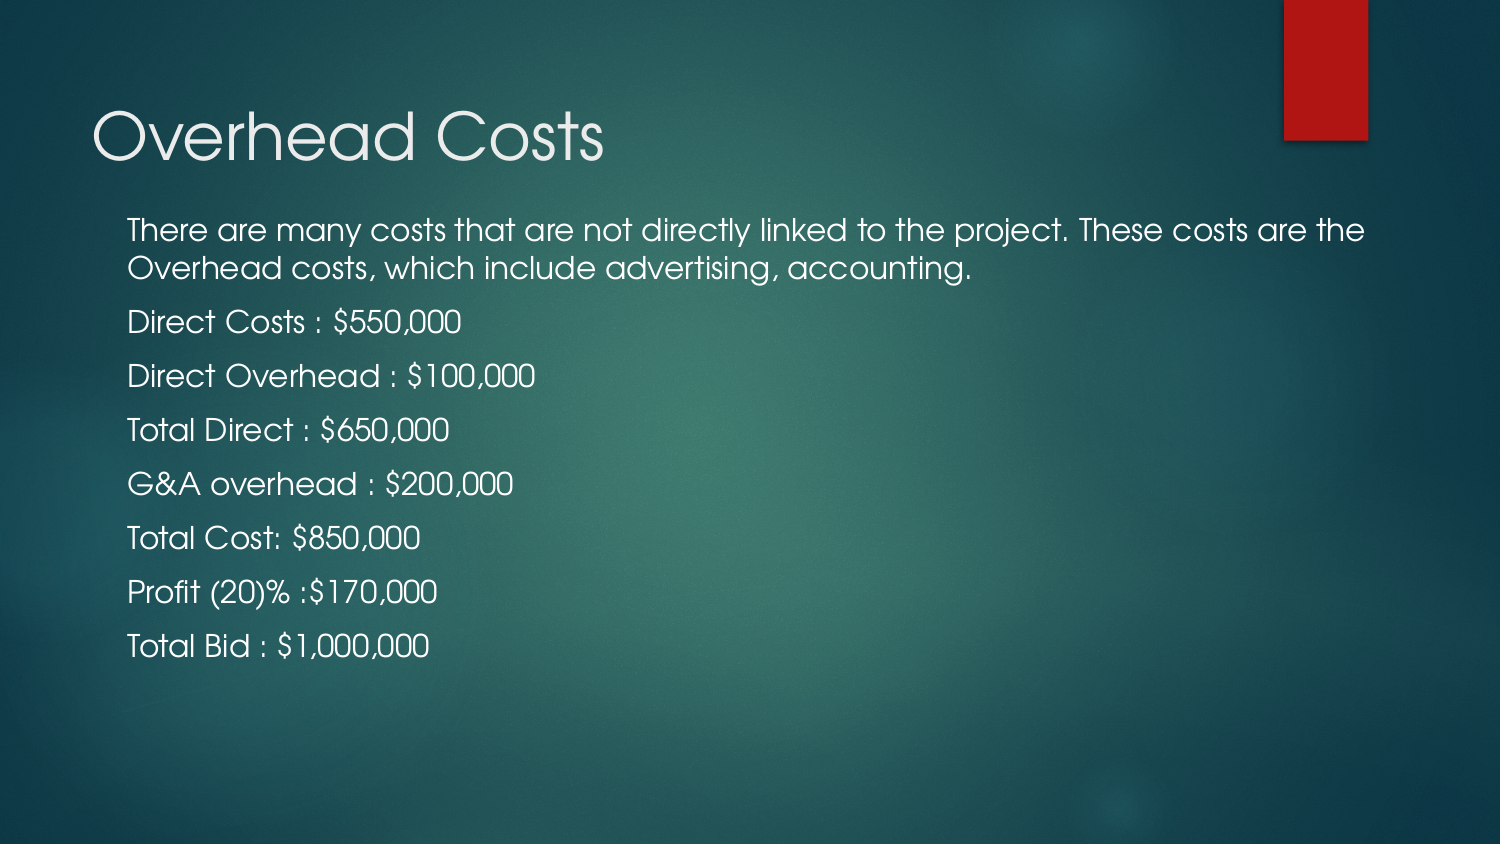

# Overhead Costs
There are many costs that are not directly linked to the project. These costs are the Overhead costs, which include advertising, accounting.
Direct Costs : $550,000
Direct Overhead : $100,000
Total Direct : $650,000
G&A overhead : $200,000
Total Cost: $850,000
Profit (20)% :$170,000
Total Bid : $1,000,000